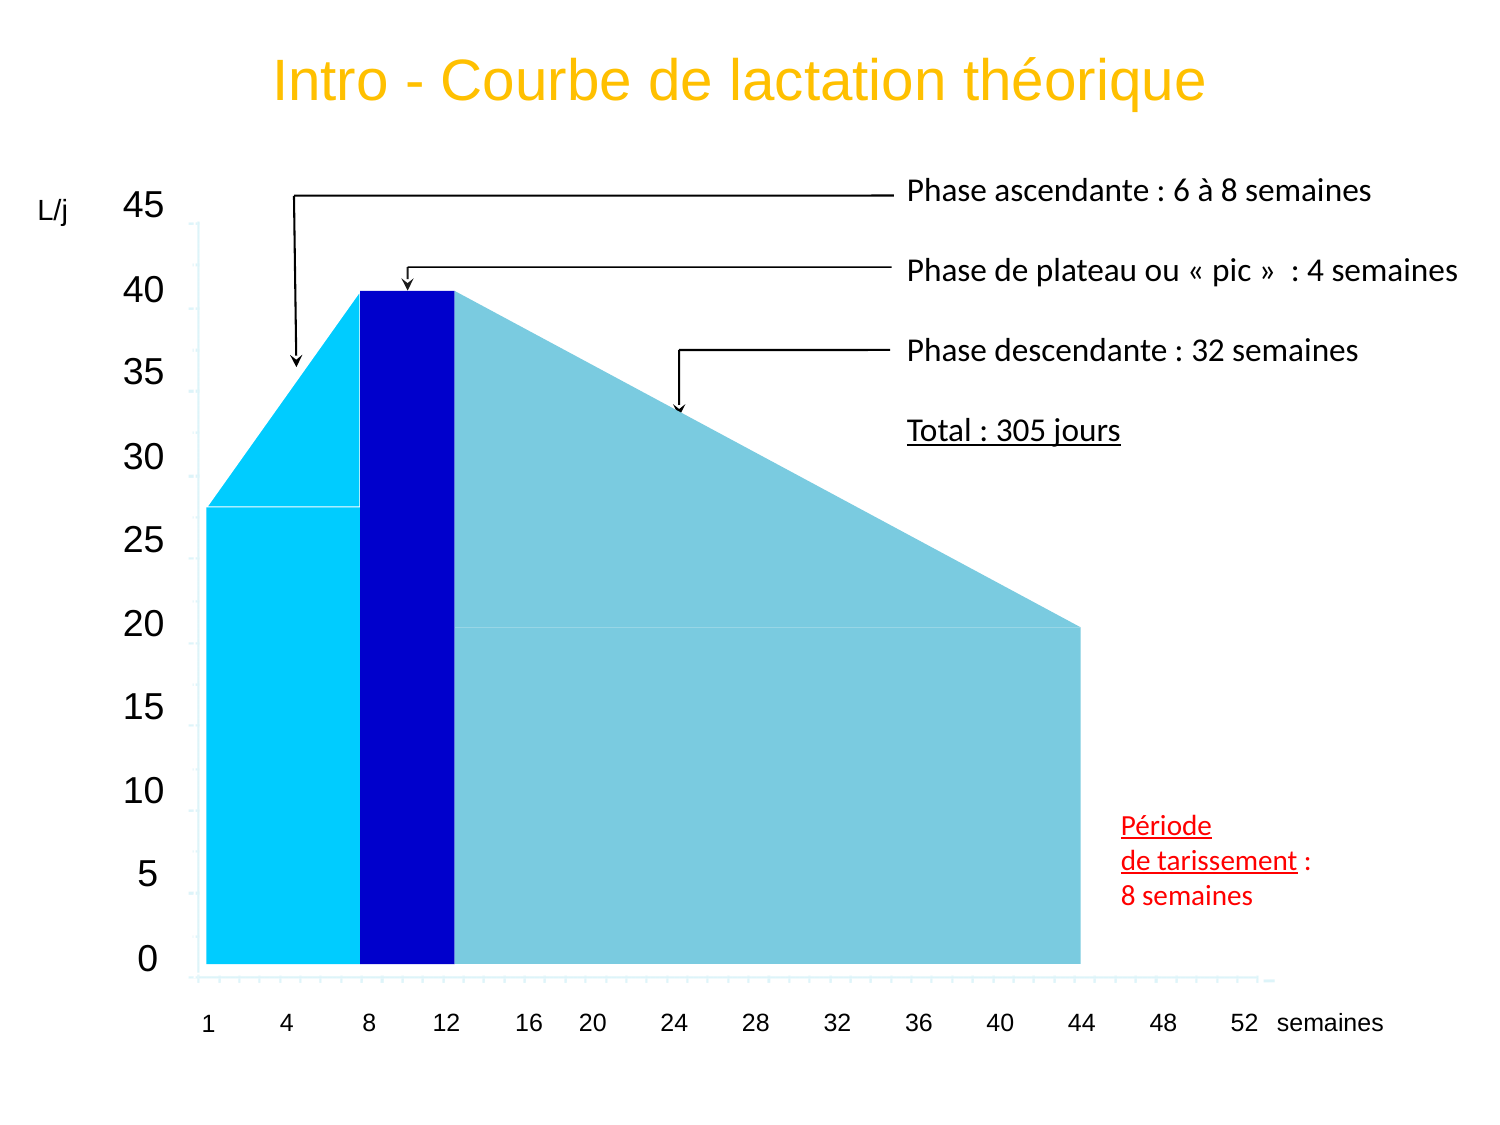

# Intro - Courbe de lactation théorique
Phase ascendante : 6 à 8 semaines

Phase de plateau ou « pic »  : 4 semaines

Phase descendante : 32 semaines

Total : 305 jours
45
40
35
30
25
20
15
10
5
0
L/j

4
8
12
16
20
24
28
32
36
40
44
48
52
semaines
1

Période
de tarissement :
8 semaines